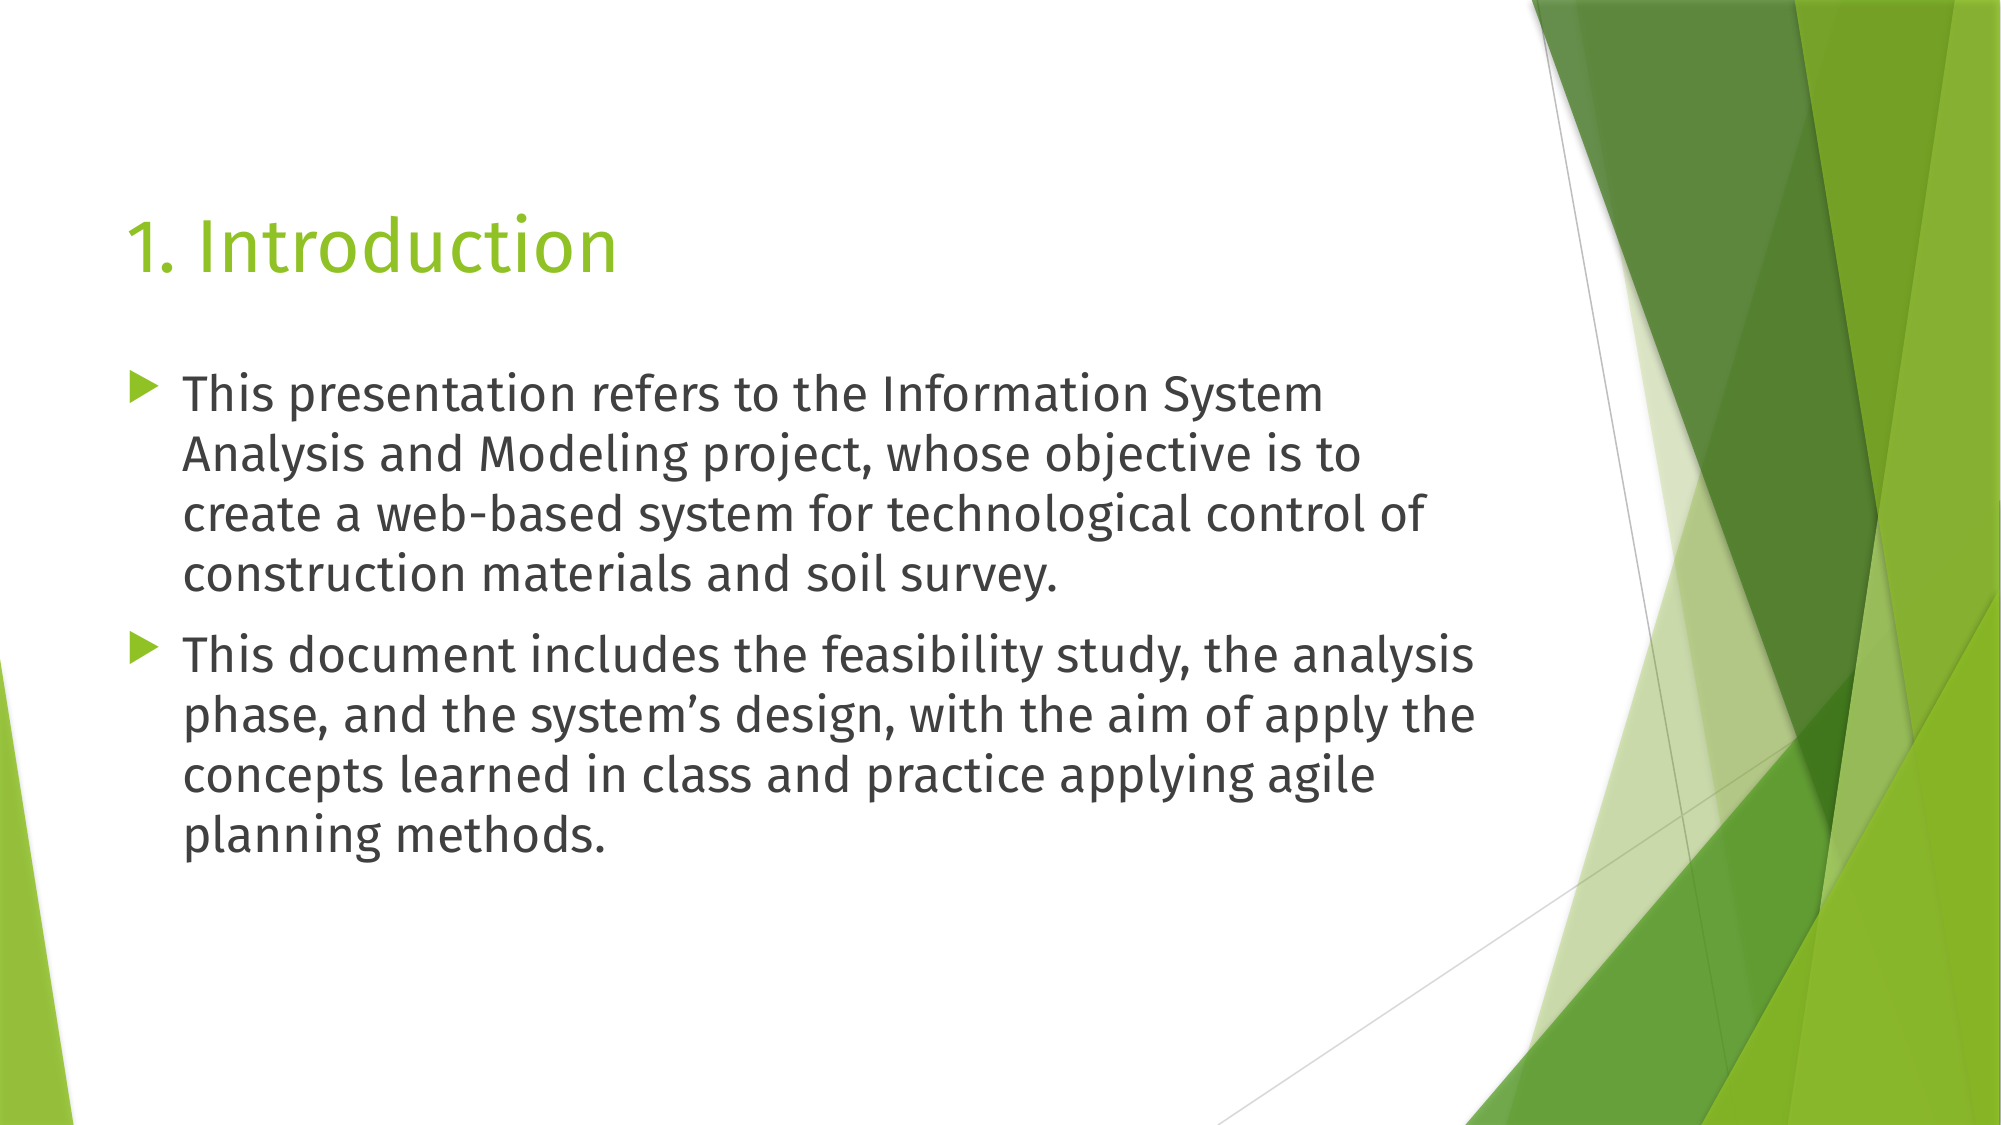

# 1. Introduction
This presentation refers to the Information System Analysis and Modeling project, whose objective is to create a web-based system for technological control of construction materials and soil survey.
This document includes the feasibility study, the analysis phase, and the system’s design, with the aim of apply the concepts learned in class and practice applying agile planning methods.